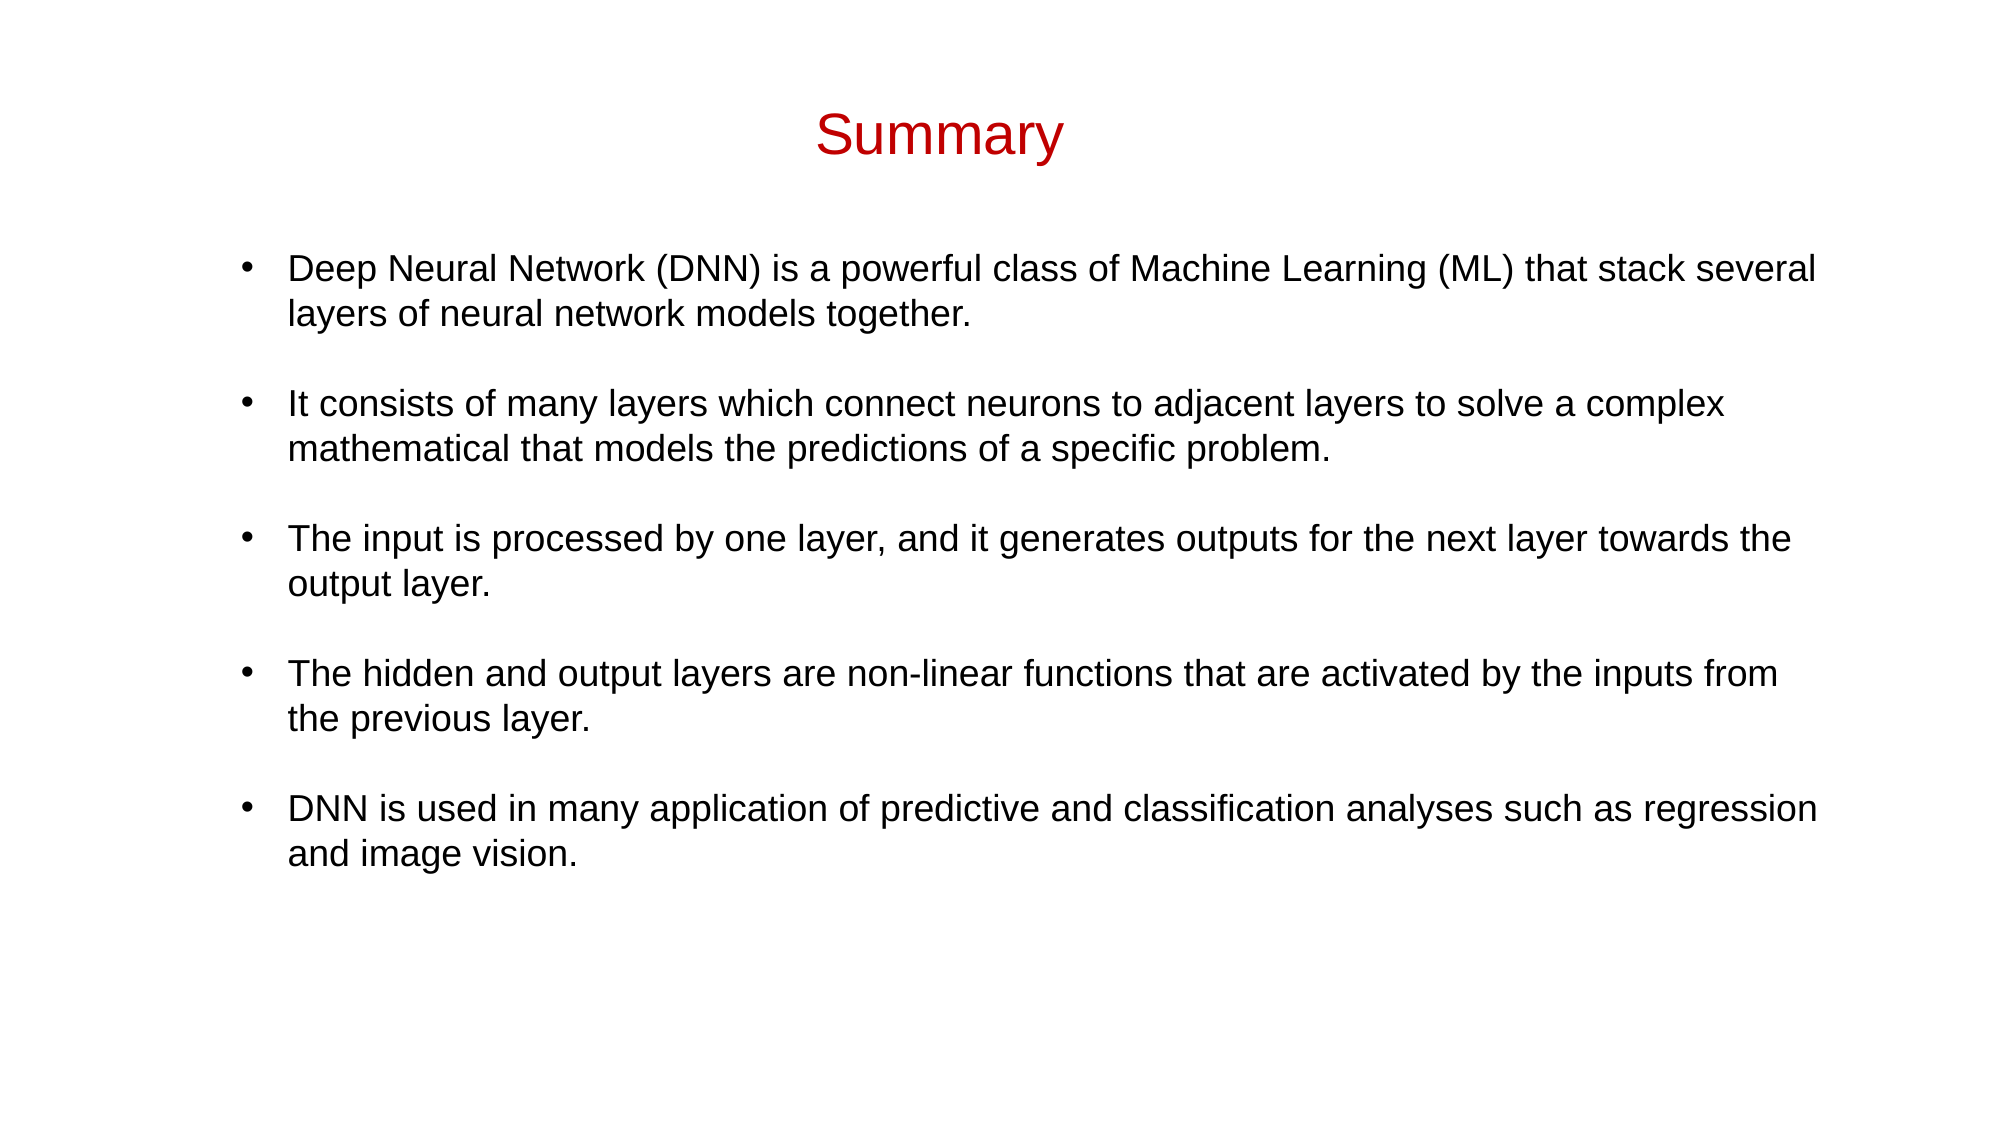

Summary
Deep Neural Network (DNN) is a powerful class of Machine Learning (ML) that stack several layers of neural network models together.

It consists of many layers which connect neurons to adjacent layers to solve a complex mathematical that models the predictions of a specific problem.

The input is processed by one layer, and it generates outputs for the next layer towards the output layer.

The hidden and output layers are non-linear functions that are activated by the inputs from the previous layer.

DNN is used in many application of predictive and classification analyses such as regression and image vision.